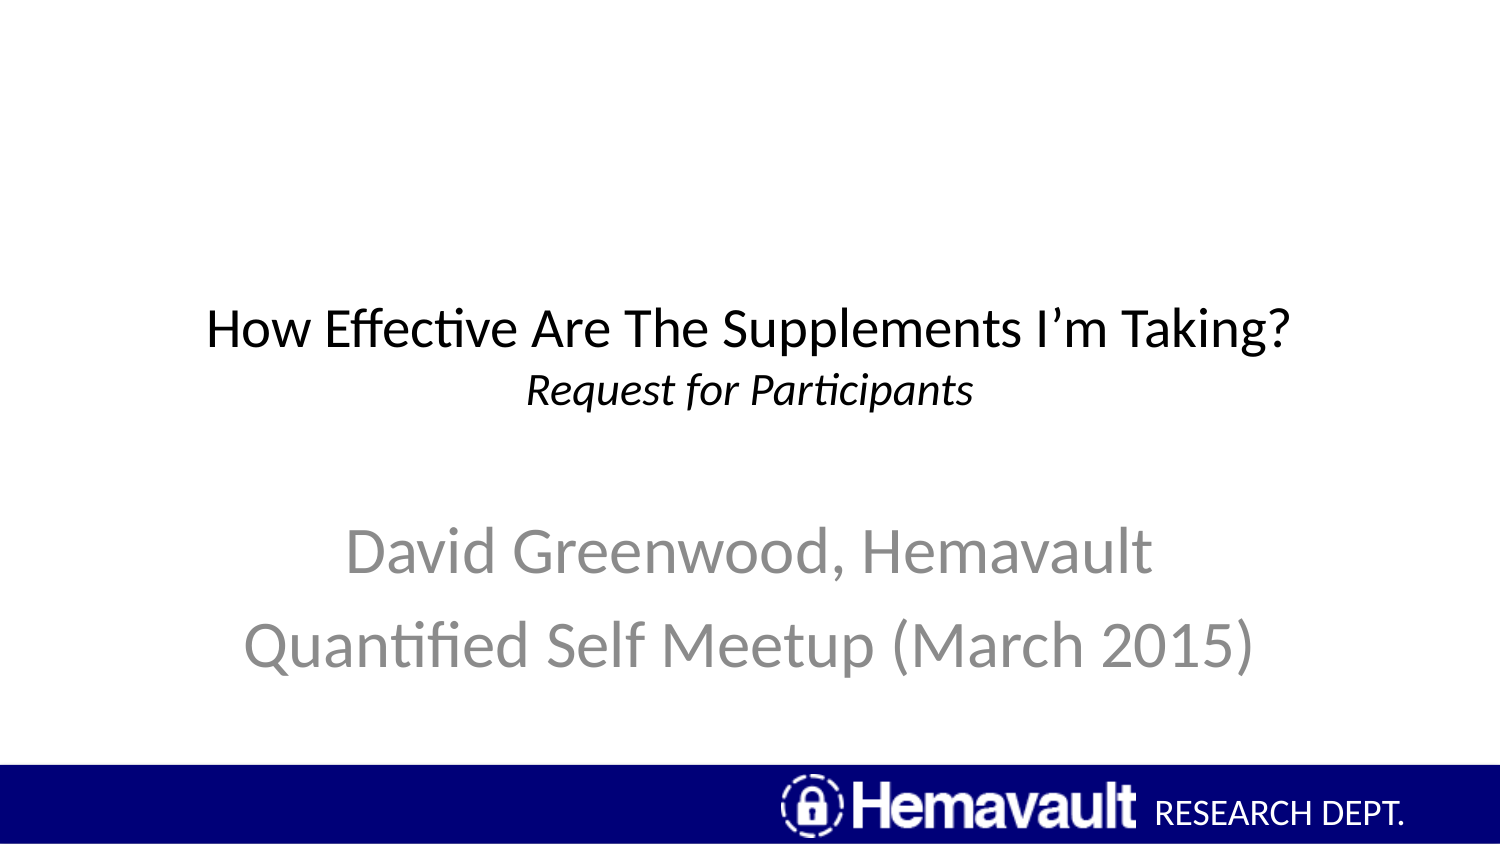

# How Effective Are The Supplements I’m Taking? Request for Participants
David Greenwood, Hemavault
Quantified Self Meetup (March 2015)